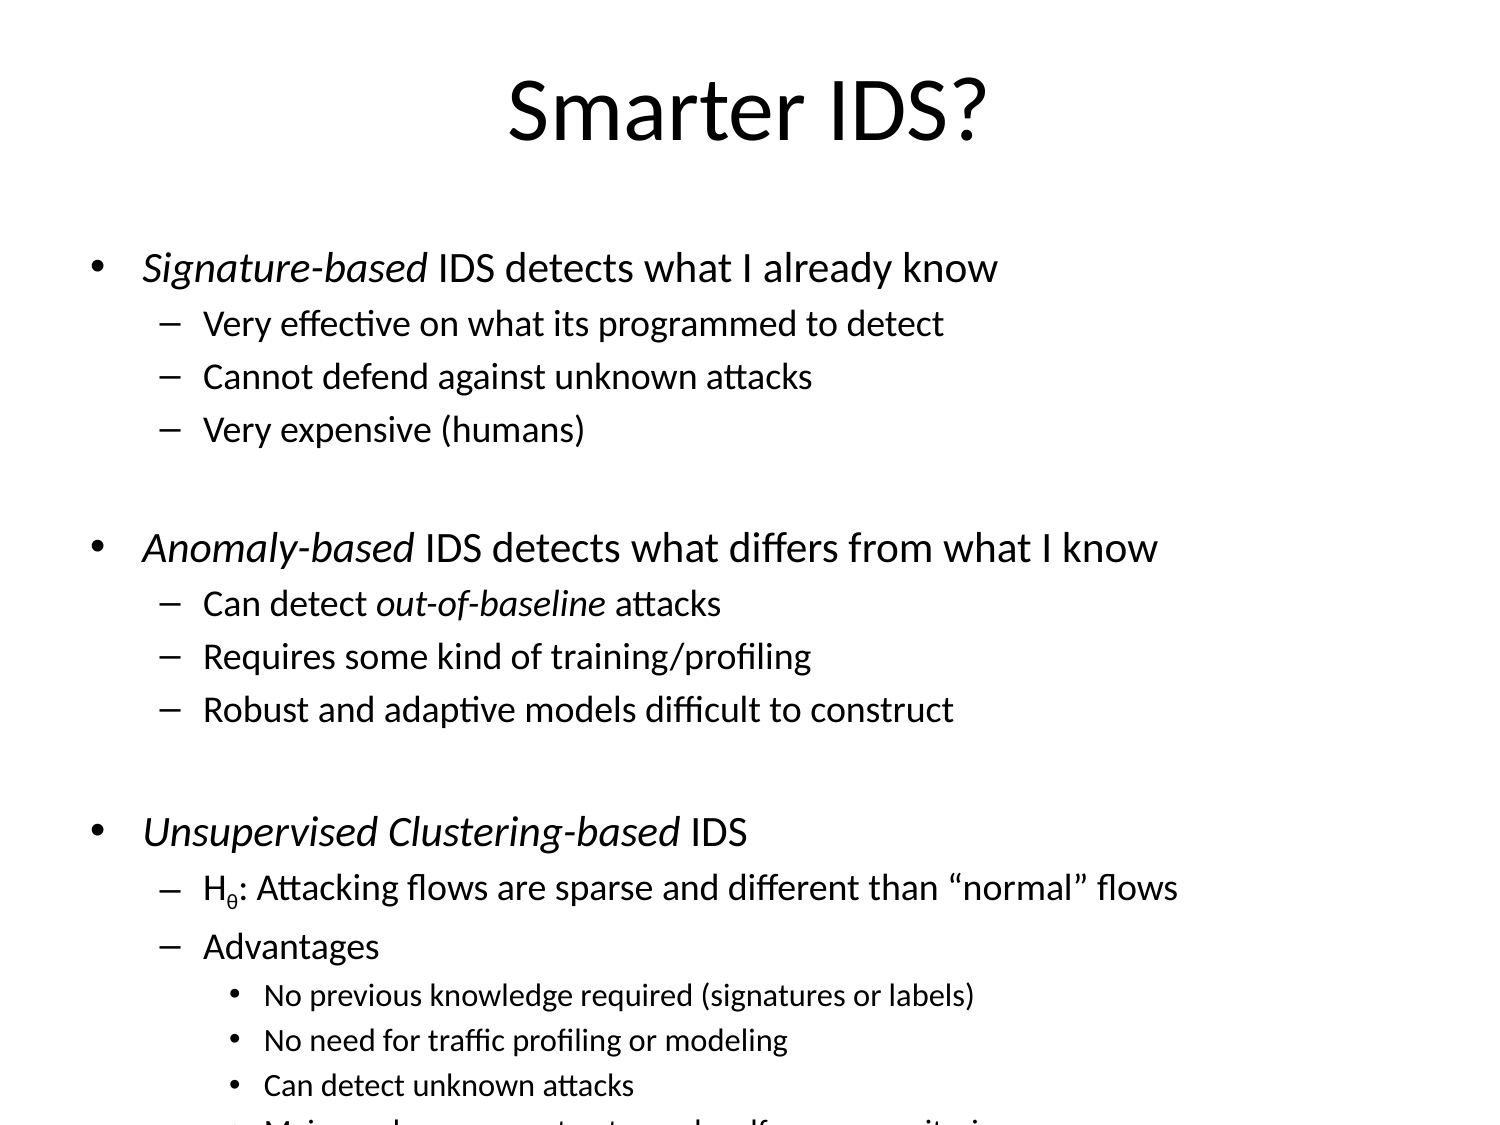

# Smarter IDS?
Signature-based IDS detects what I already know
Very effective on what its programmed to detect
Cannot defend against unknown attacks
Very expensive (humans)

Anomaly-based IDS detects what differs from what I know
Can detect out-of-baseline attacks
Requires some kind of training/profiling
Robust and adaptive models difficult to construct

Unsupervised Clustering-based IDS
Hθ: Attacking flows are sparse and different than “normal” flows
Advantages
No previous knowledge required (signatures or labels)
No need for traffic profiling or modeling
Can detect unknown attacks
Major and necessary step towards self-aware monitoring